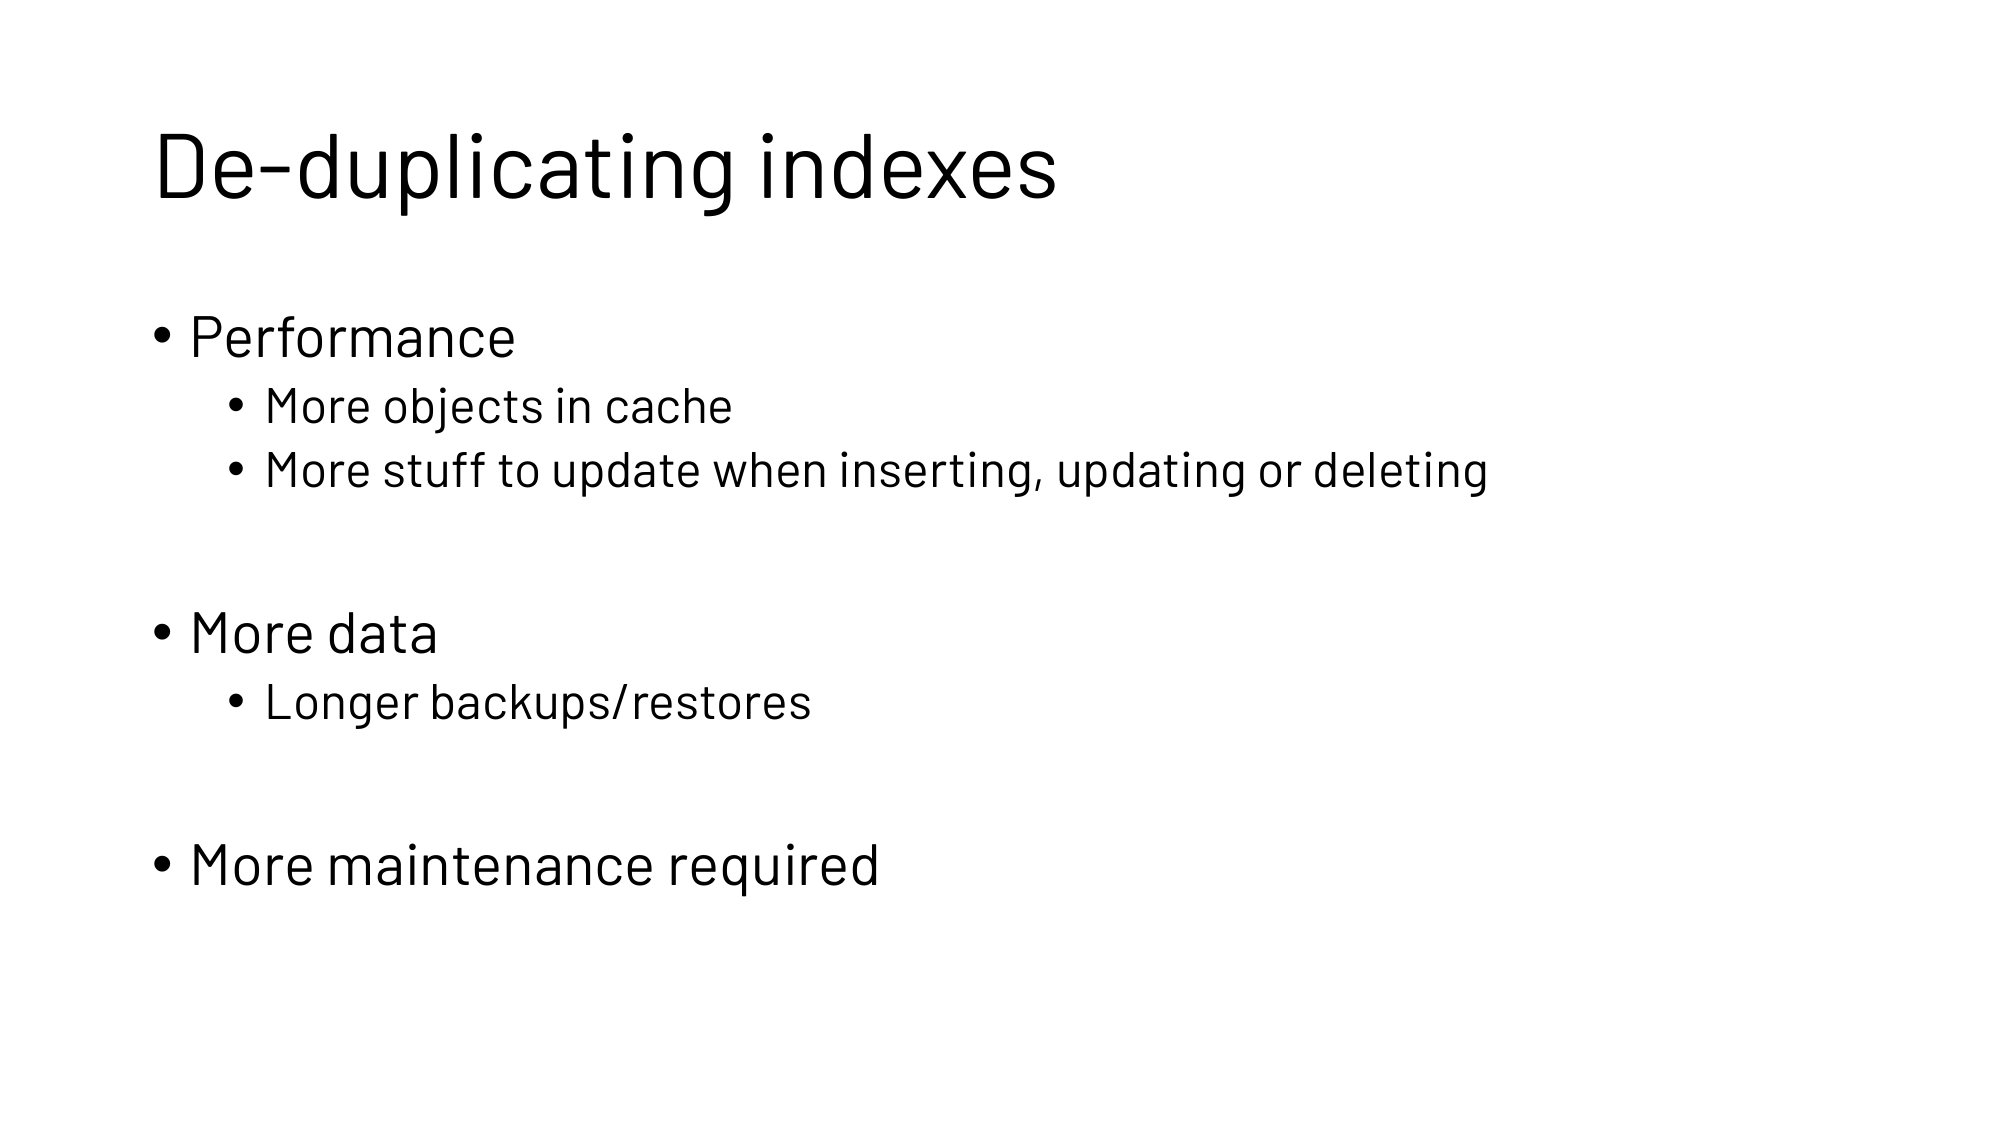

# De-duplicating indexes
Performance
More objects in cache
More stuff to update when inserting, updating or deleting

More data
Longer backups/restores

More maintenance required